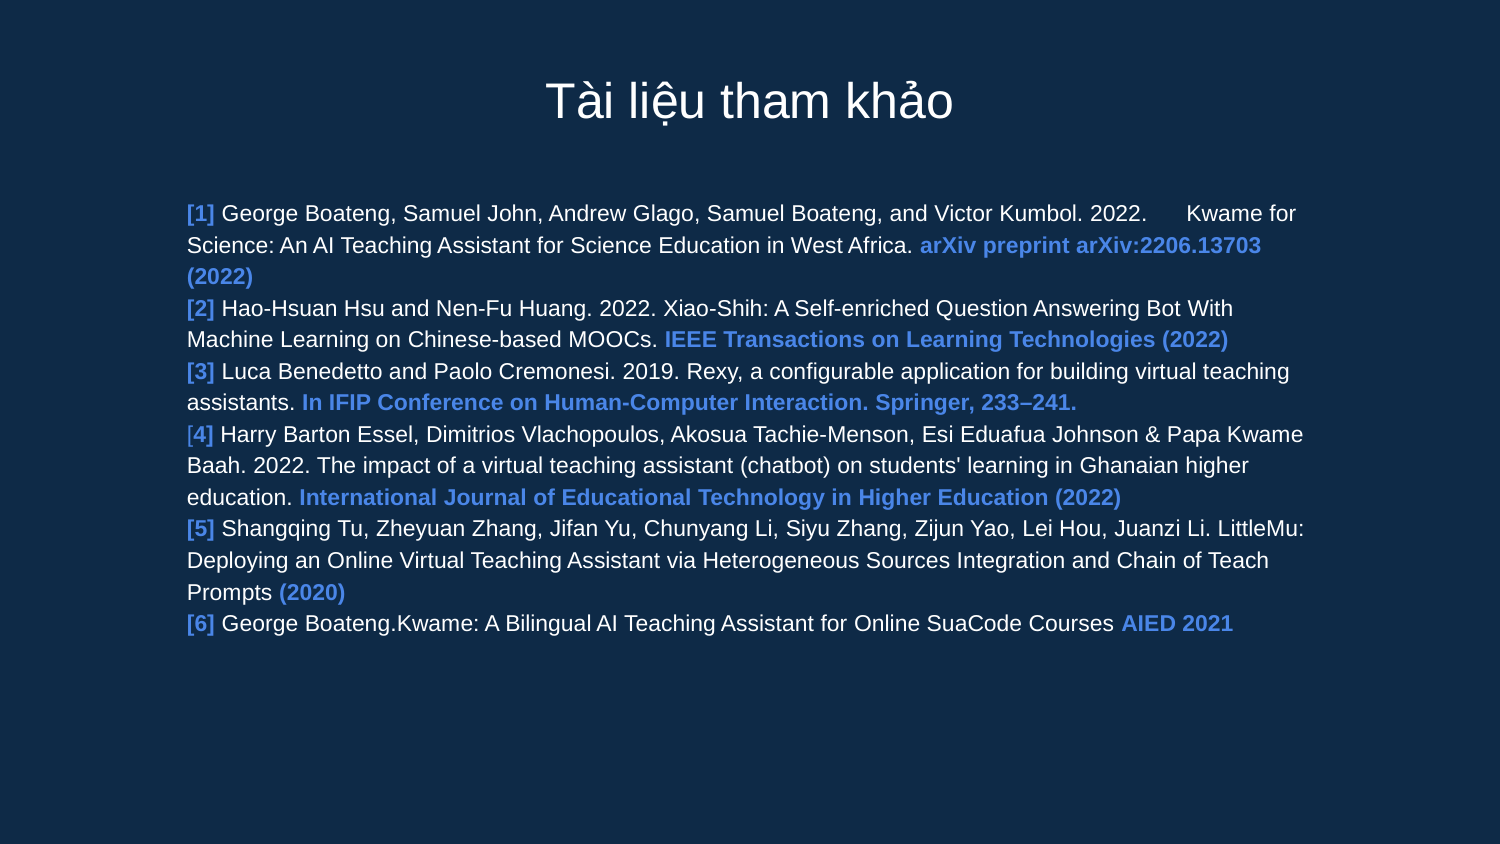

Tài liệu tham khảo
[1] George Boateng, Samuel John, Andrew Glago, Samuel Boateng, and Victor Kumbol. 2022.      Kwame for Science: An AI Teaching Assistant for Science Education in West Africa. arXiv preprint arXiv:2206.13703 (2022)
[2] Hao-Hsuan Hsu and Nen-Fu Huang. 2022. Xiao-Shih: A Self-enriched Question Answering Bot With Machine Learning on Chinese-based MOOCs. IEEE Transactions on Learning Technologies (2022)
[3] Luca Benedetto and Paolo Cremonesi. 2019. Rexy, a configurable application for building virtual teaching assistants. In IFIP Conference on Human-Computer Interaction. Springer, 233–241.
[4] Harry Barton Essel, Dimitrios Vlachopoulos, Akosua Tachie-Menson, Esi Eduafua Johnson & Papa Kwame Baah. 2022. The impact of a virtual teaching assistant (chatbot) on students' learning in Ghanaian higher education. International Journal of Educational Technology in Higher Education (2022)
[5] Shangqing Tu, Zheyuan Zhang, Jifan Yu, Chunyang Li, Siyu Zhang, Zijun Yao, Lei Hou, Juanzi Li. LittleMu: Deploying an Online Virtual Teaching Assistant via Heterogeneous Sources Integration and Chain of Teach Prompts (2020)
[6] George Boateng.Kwame: A Bilingual AI Teaching Assistant for Online SuaCode Courses AIED 2021